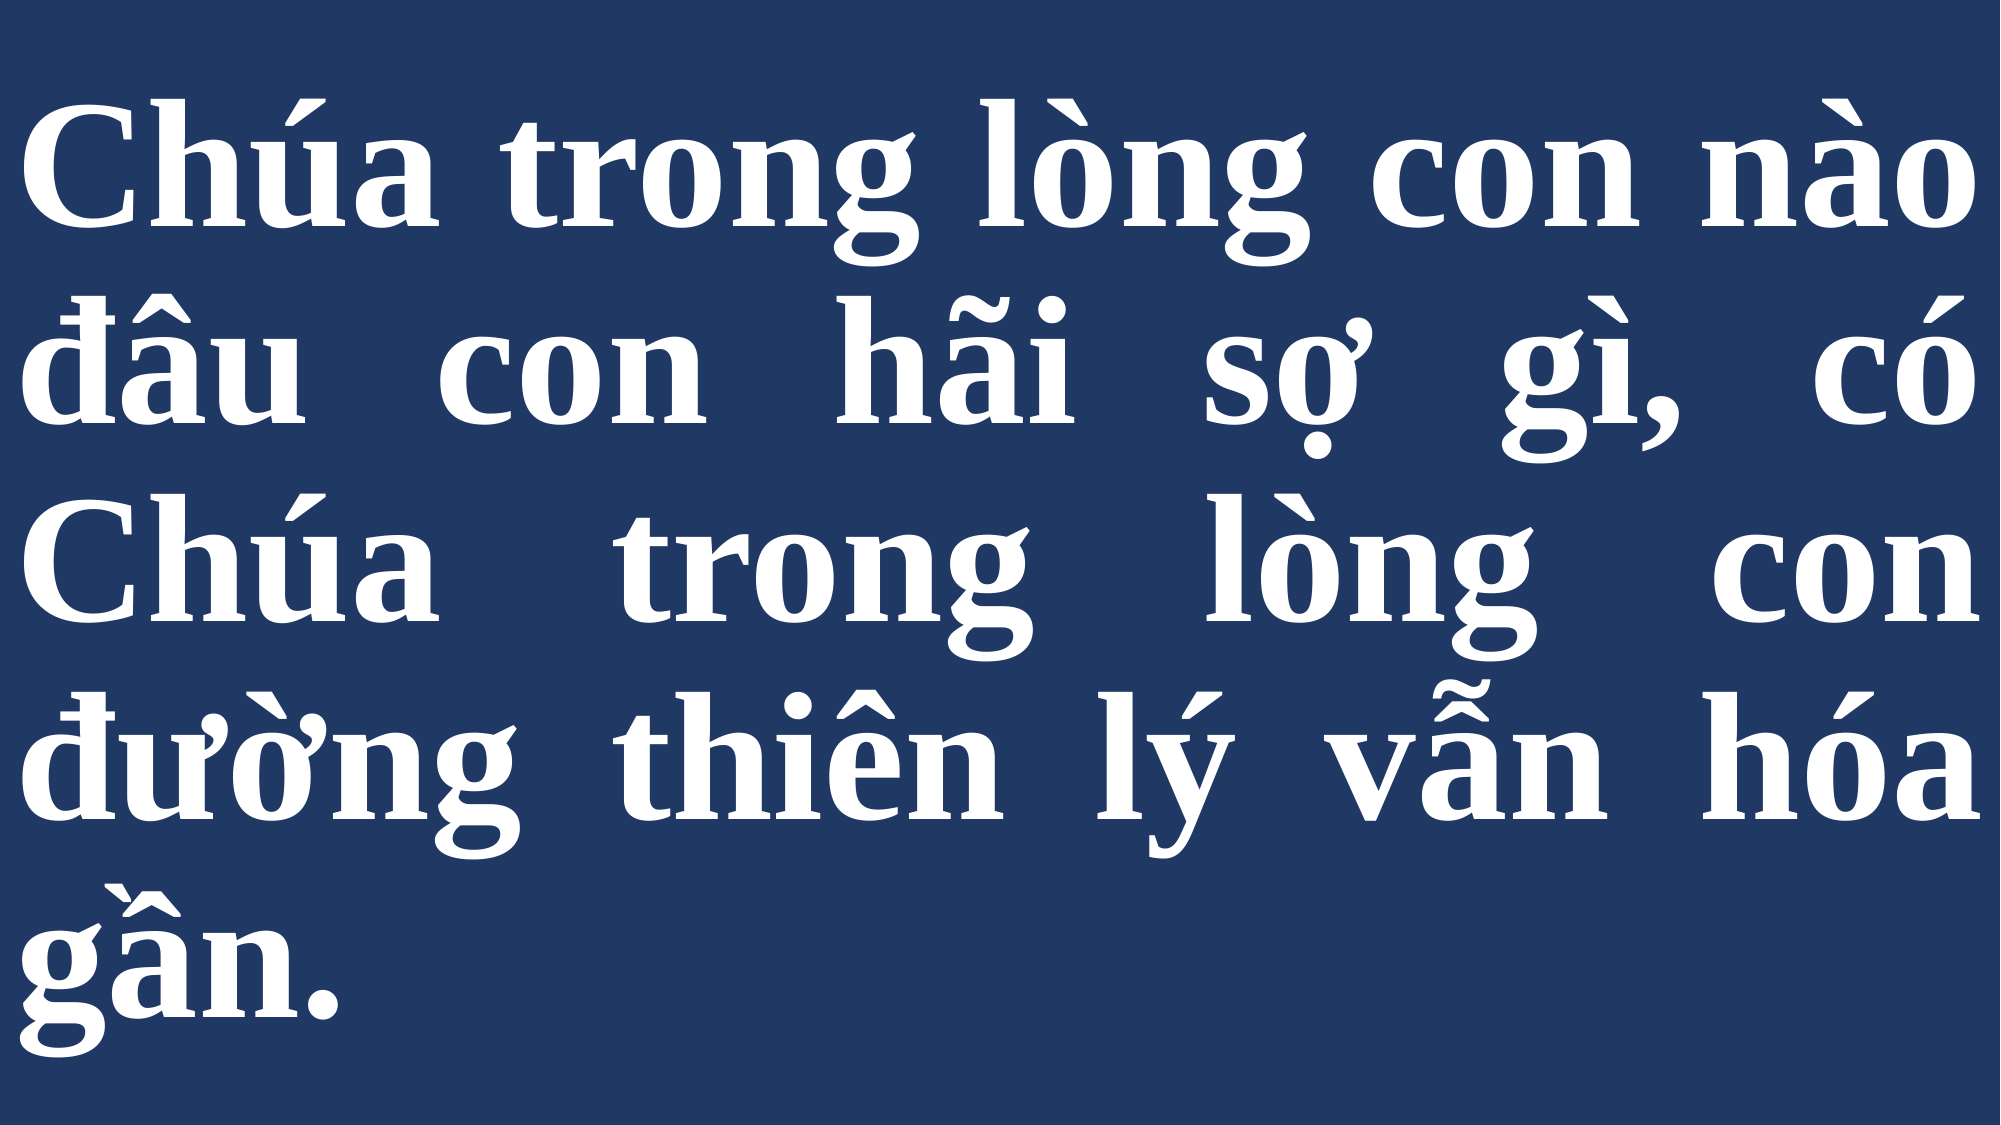

# Chúa trong lòng con nào đâu con hãi sợ gì, có Chúa trong lòng con đường thiên lý vẫn hóa gần.